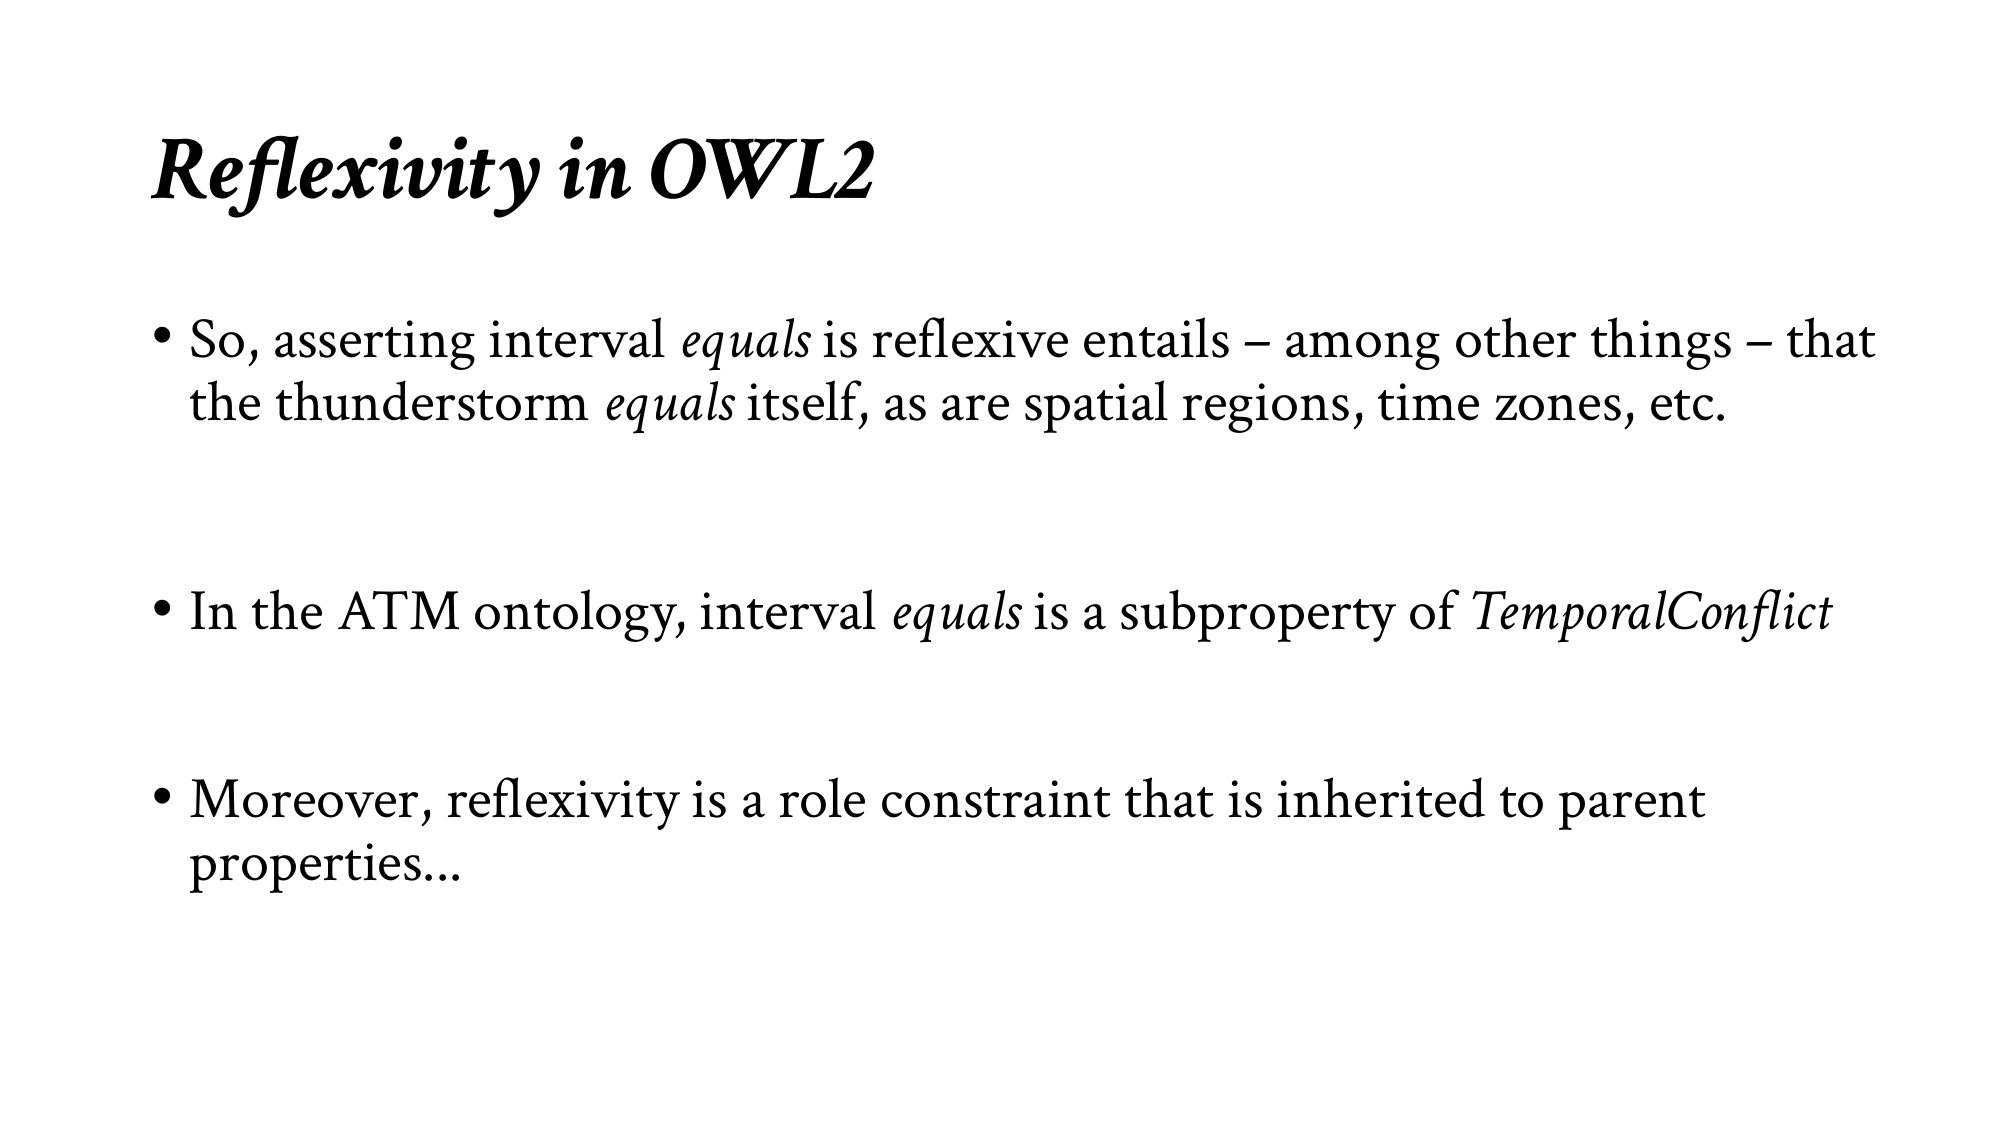

# Reflexivity in OWL2
So, asserting interval equals is reflexive entails – among other things – that the thunderstorm equals itself, as are spatial regions, time zones, etc.

In the ATM ontology, interval equals is a subproperty of TemporalConflict

Moreover, reflexivity is a role constraint that is inherited to parent properties...